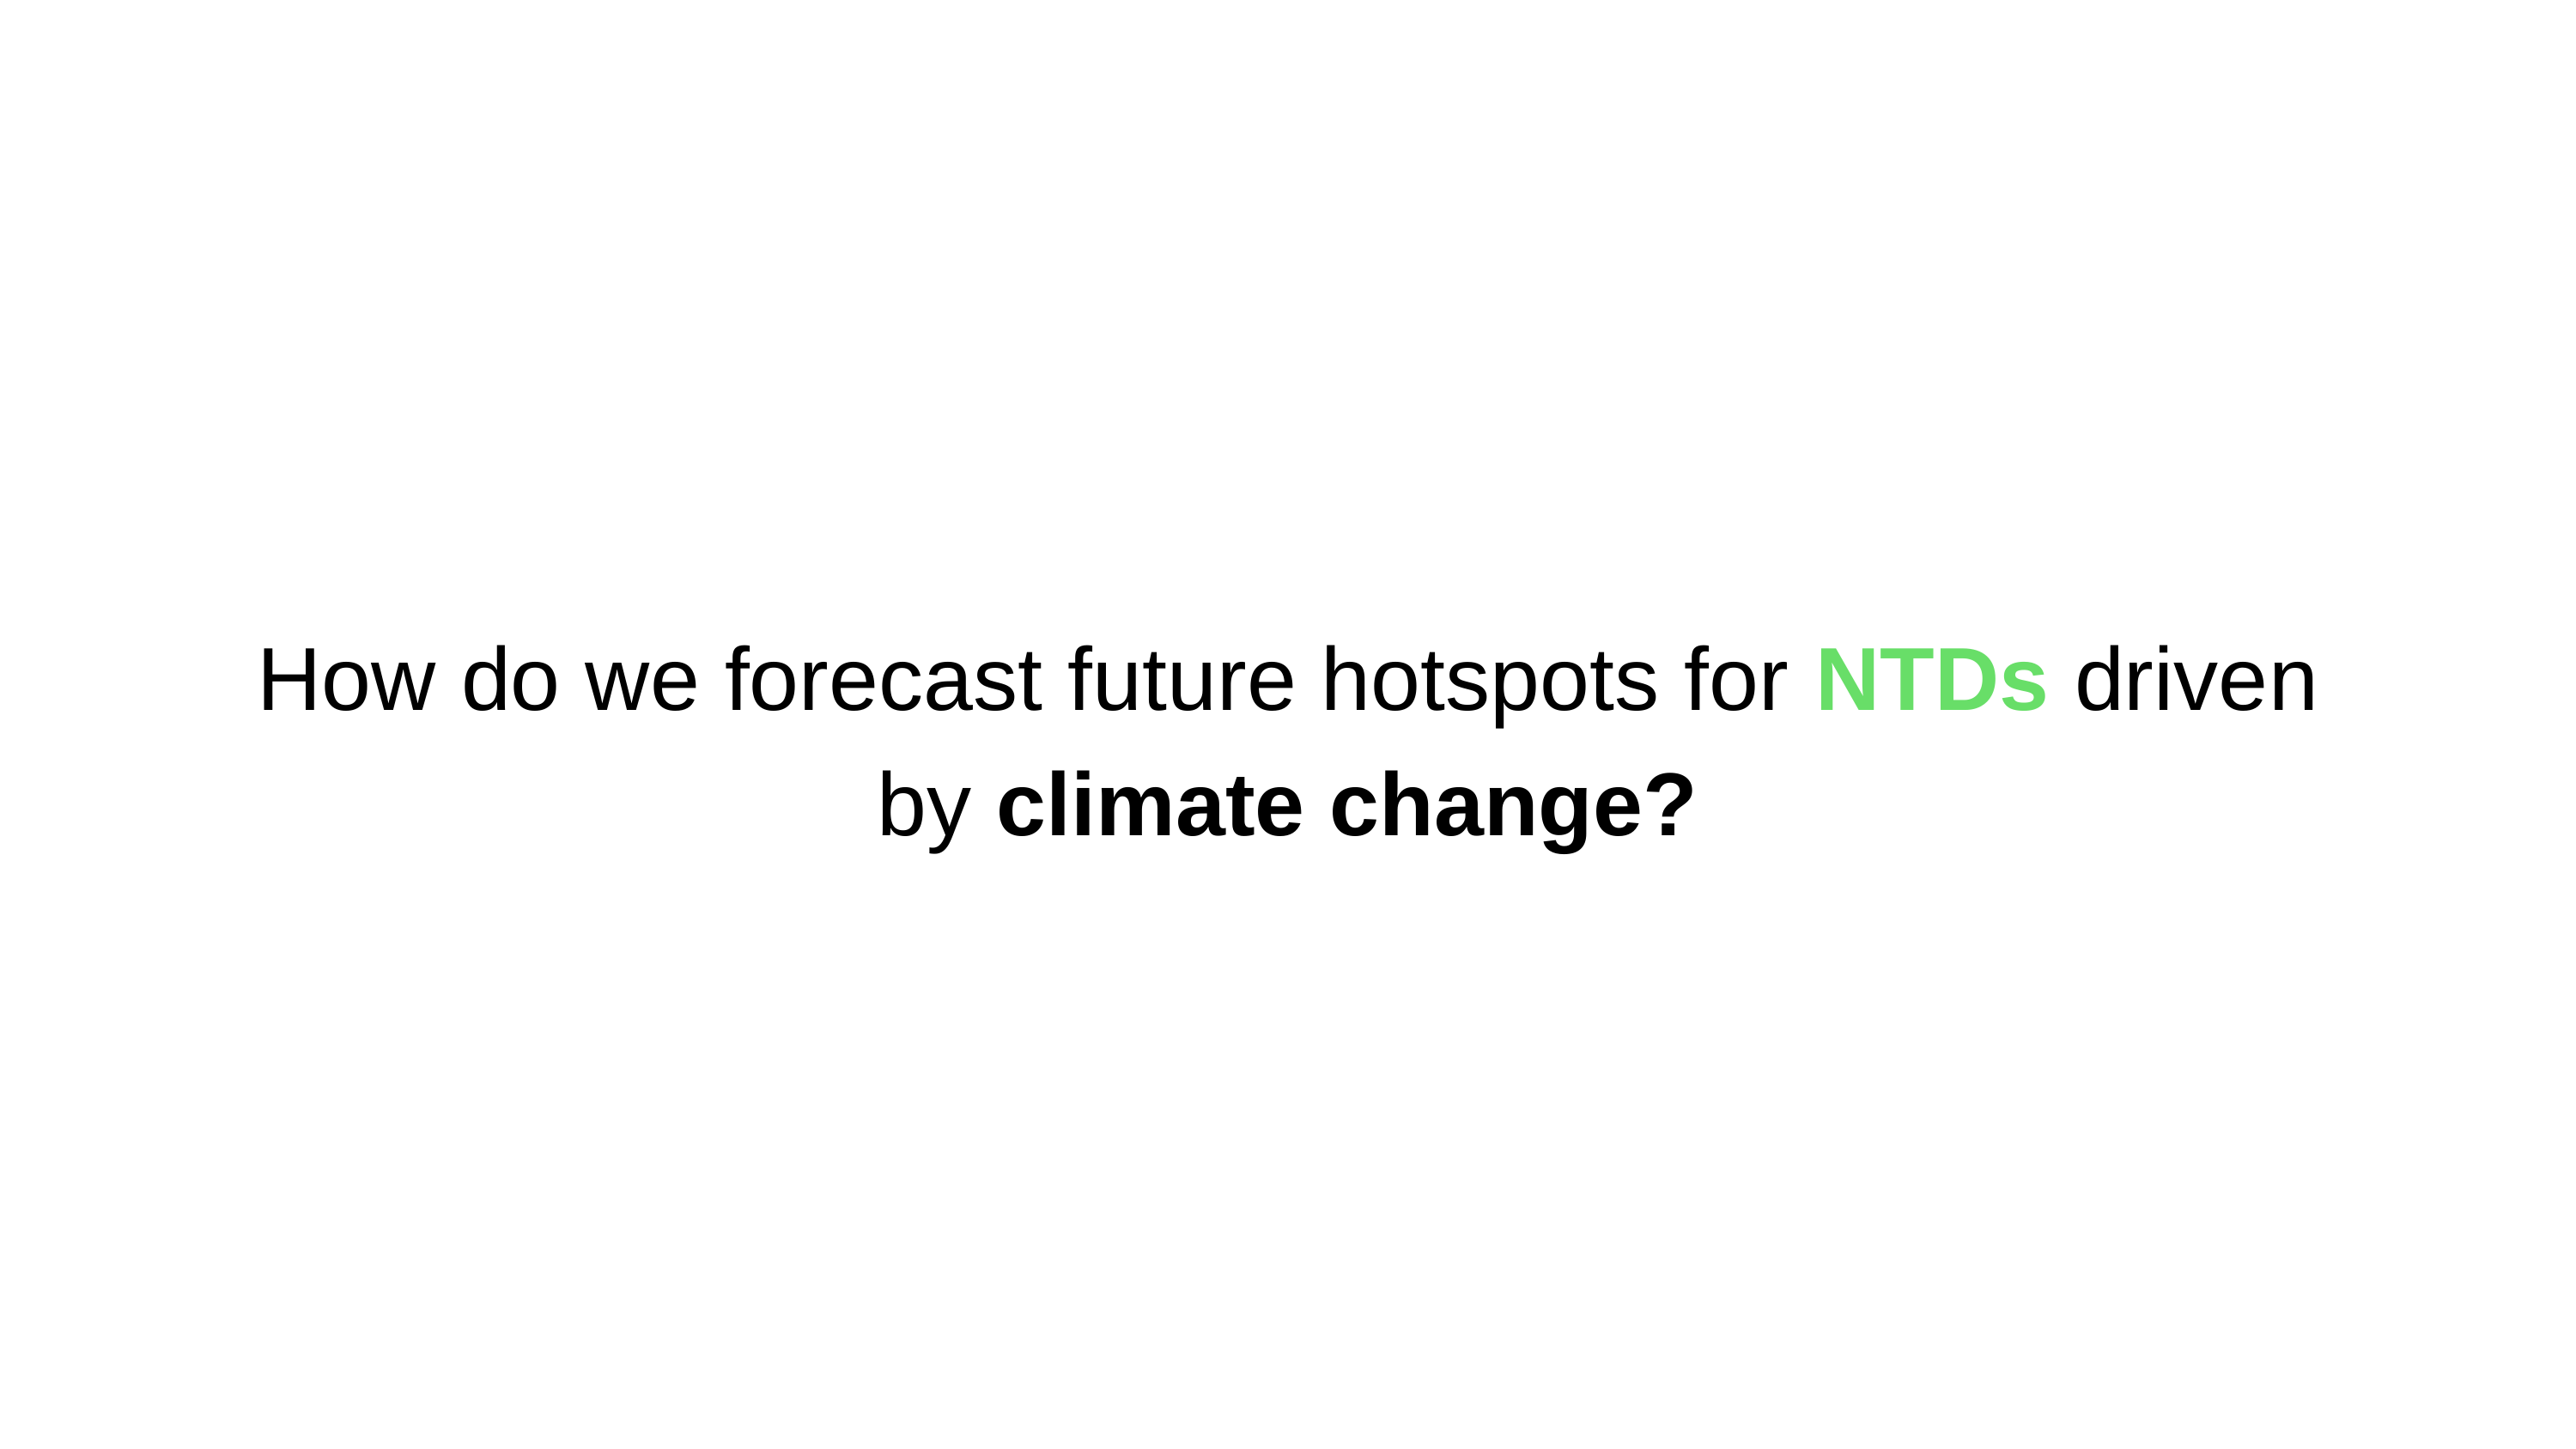

How do we forecast future hotspots for NTDs driven by climate change?